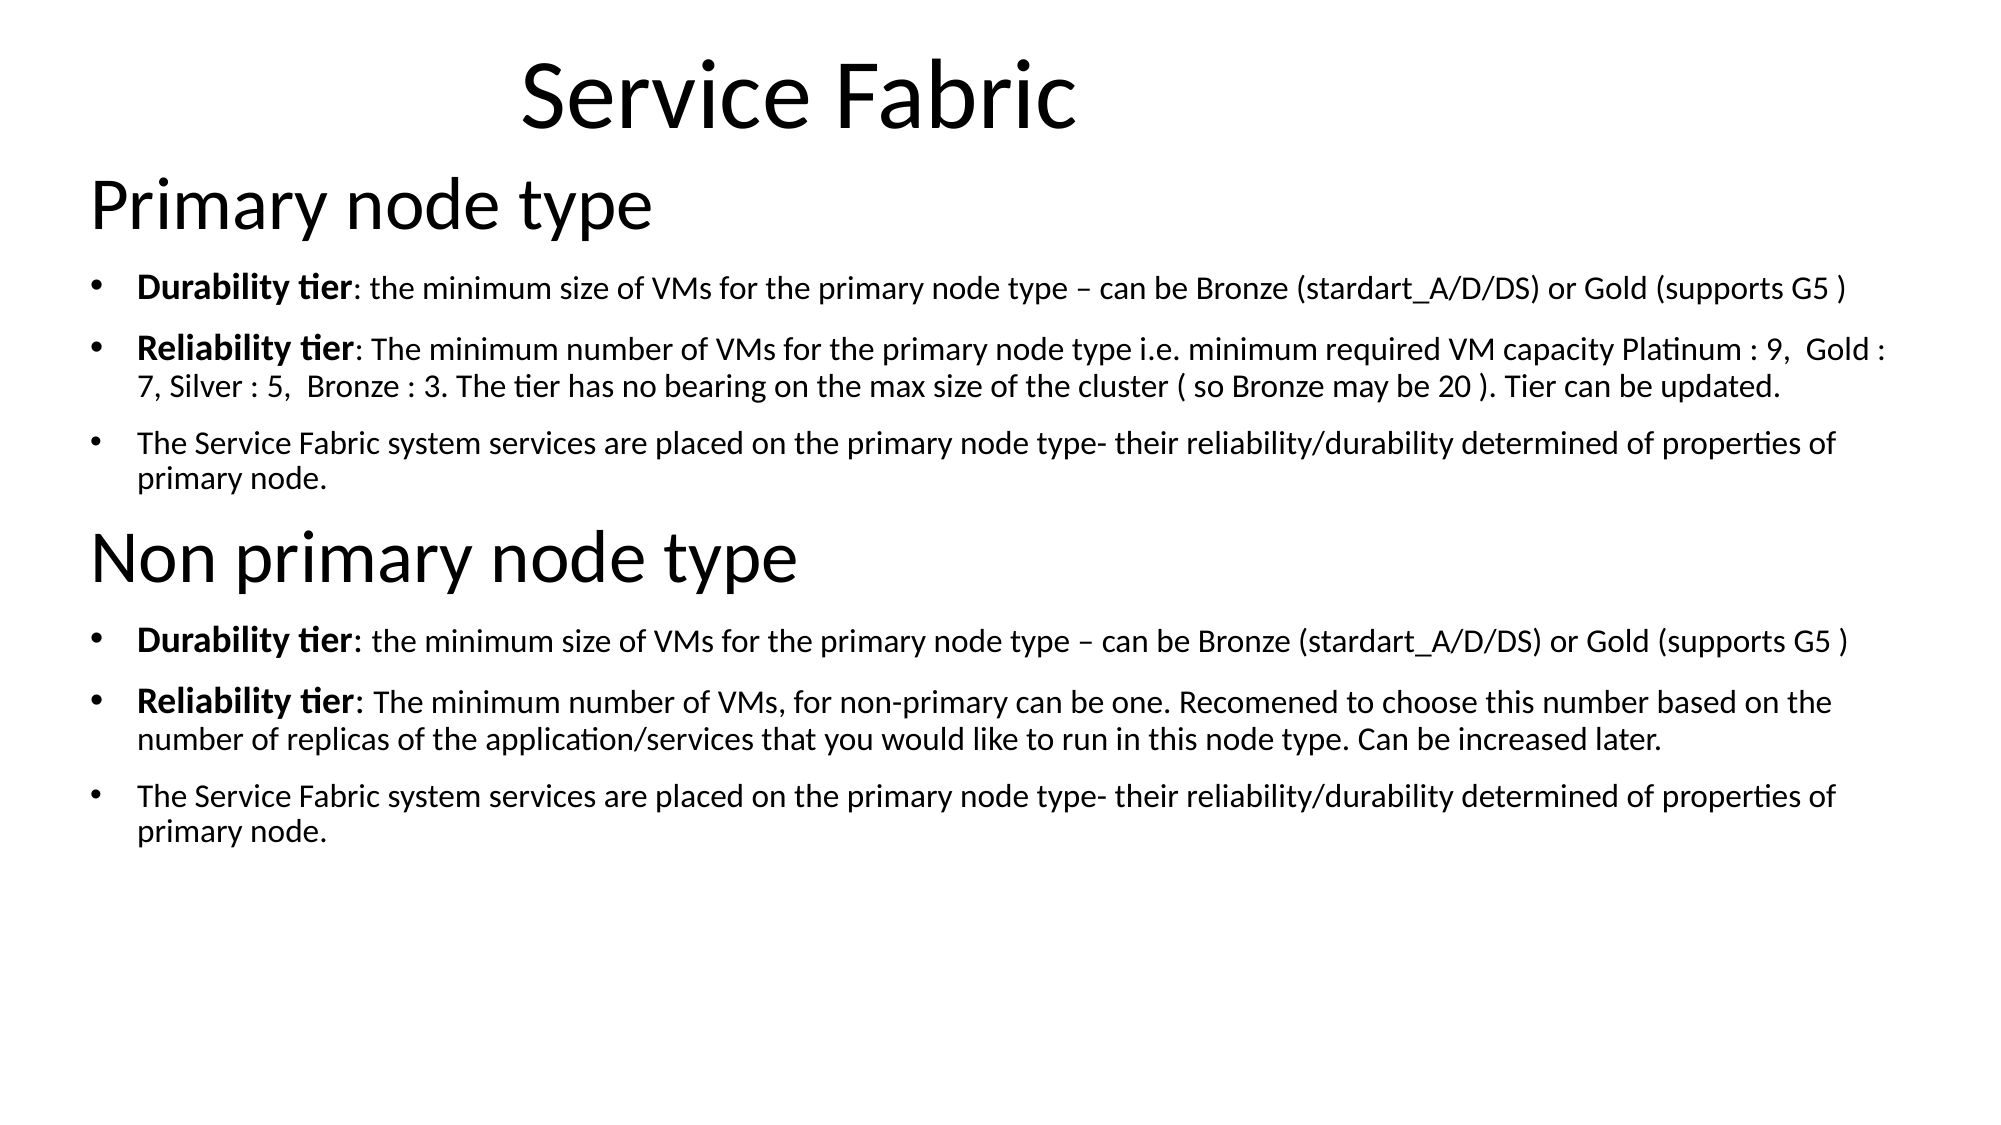

# Service Fabric
Primary node type
Durability tier: the minimum size of VMs for the primary node type – can be Bronze (stardart_A/D/DS) or Gold (supports G5 )
Reliability tier: The minimum number of VMs for the primary node type i.e. minimum required VM capacity Platinum : 9,  Gold : 7, Silver : 5,  Bronze : 3. The tier has no bearing on the max size of the cluster ( so Bronze may be 20 ). Tier can be updated.
The Service Fabric system services are placed on the primary node type- their reliability/durability determined of properties of primary node.
Non primary node type
Durability tier: the minimum size of VMs for the primary node type – can be Bronze (stardart_A/D/DS) or Gold (supports G5 )
Reliability tier: The minimum number of VMs, for non-primary can be one. Recomened to choose this number based on the number of replicas of the application/services that you would like to run in this node type. Can be increased later.
The Service Fabric system services are placed on the primary node type- their reliability/durability determined of properties of primary node.